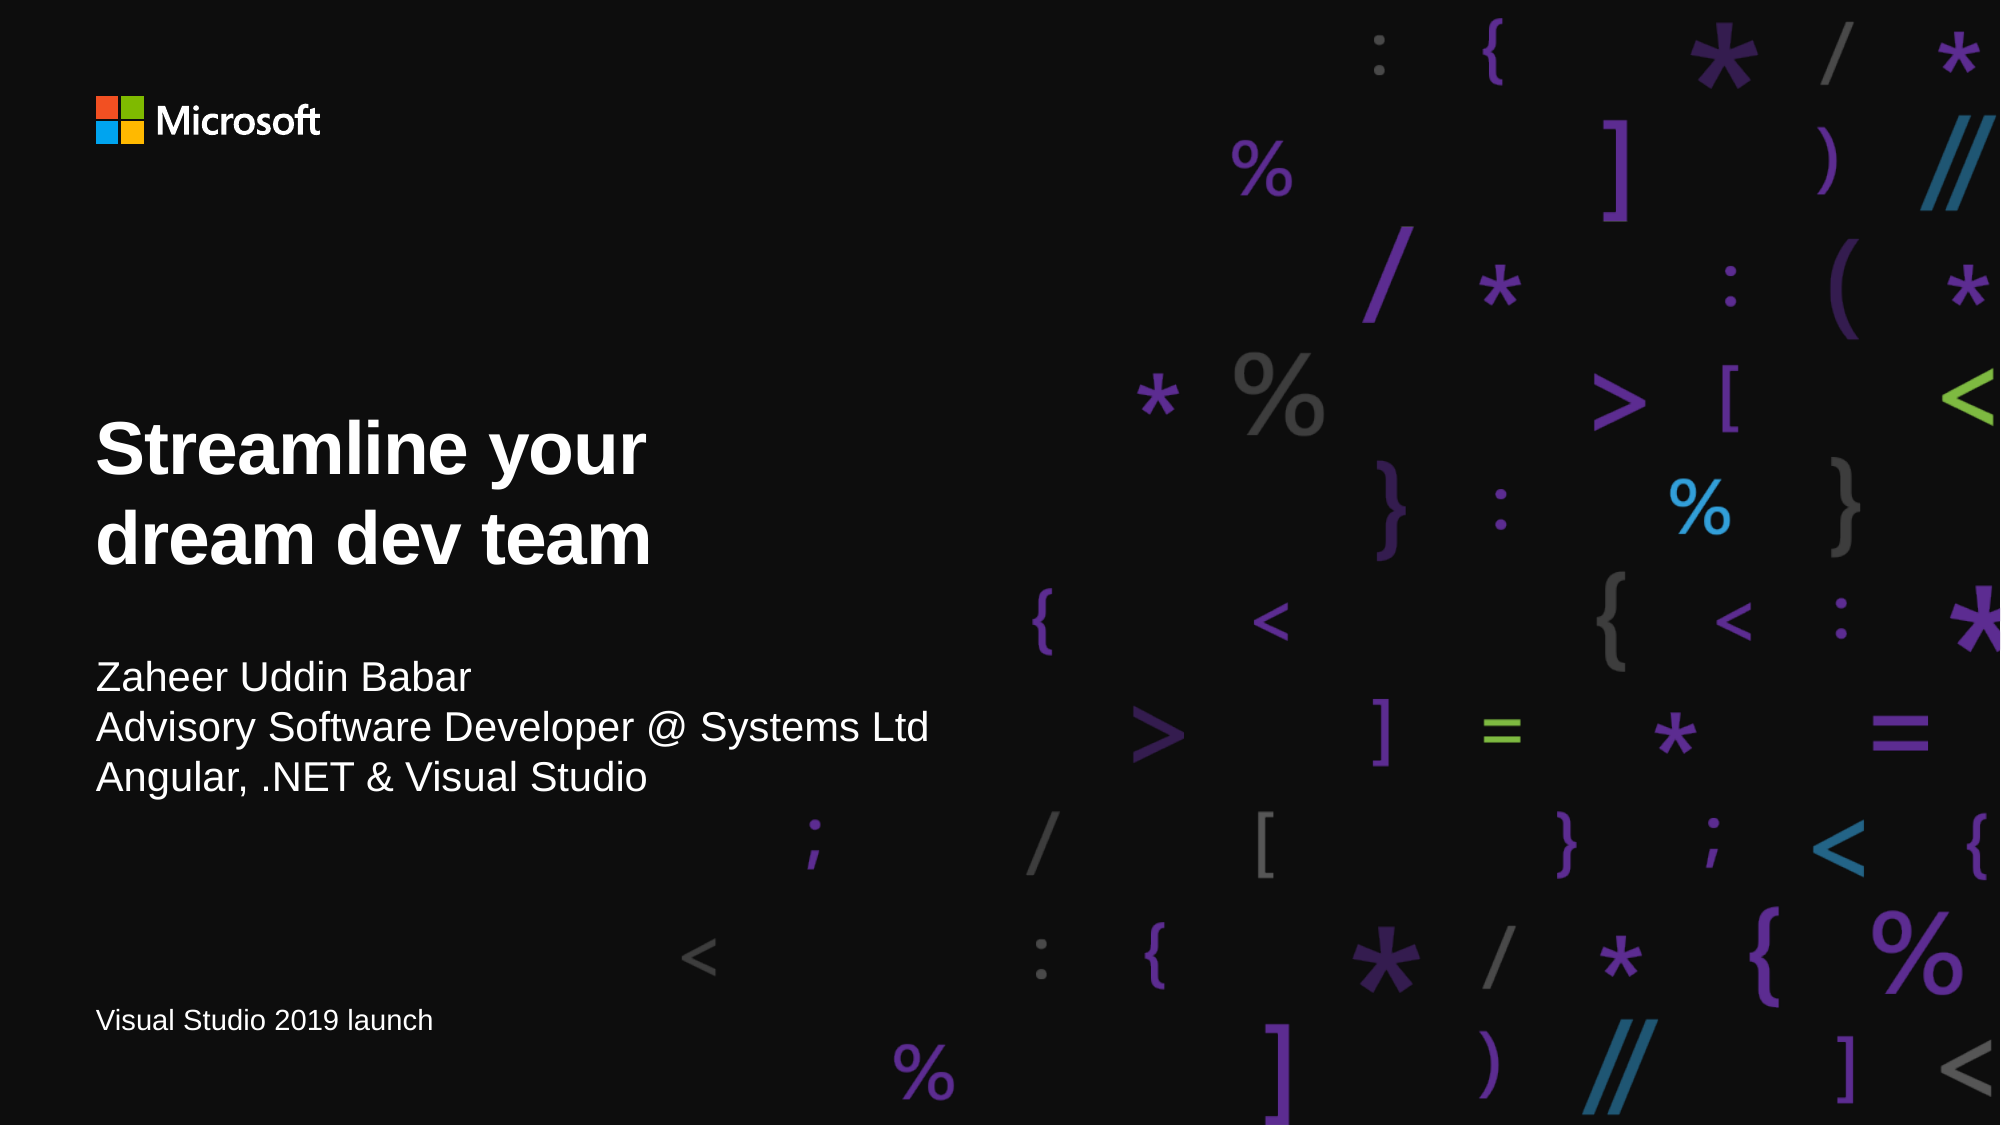

# Streamline your dream dev team
Zaheer Uddin Babar
Advisory Software Developer @ Systems Ltd
Angular, .NET & Visual Studio